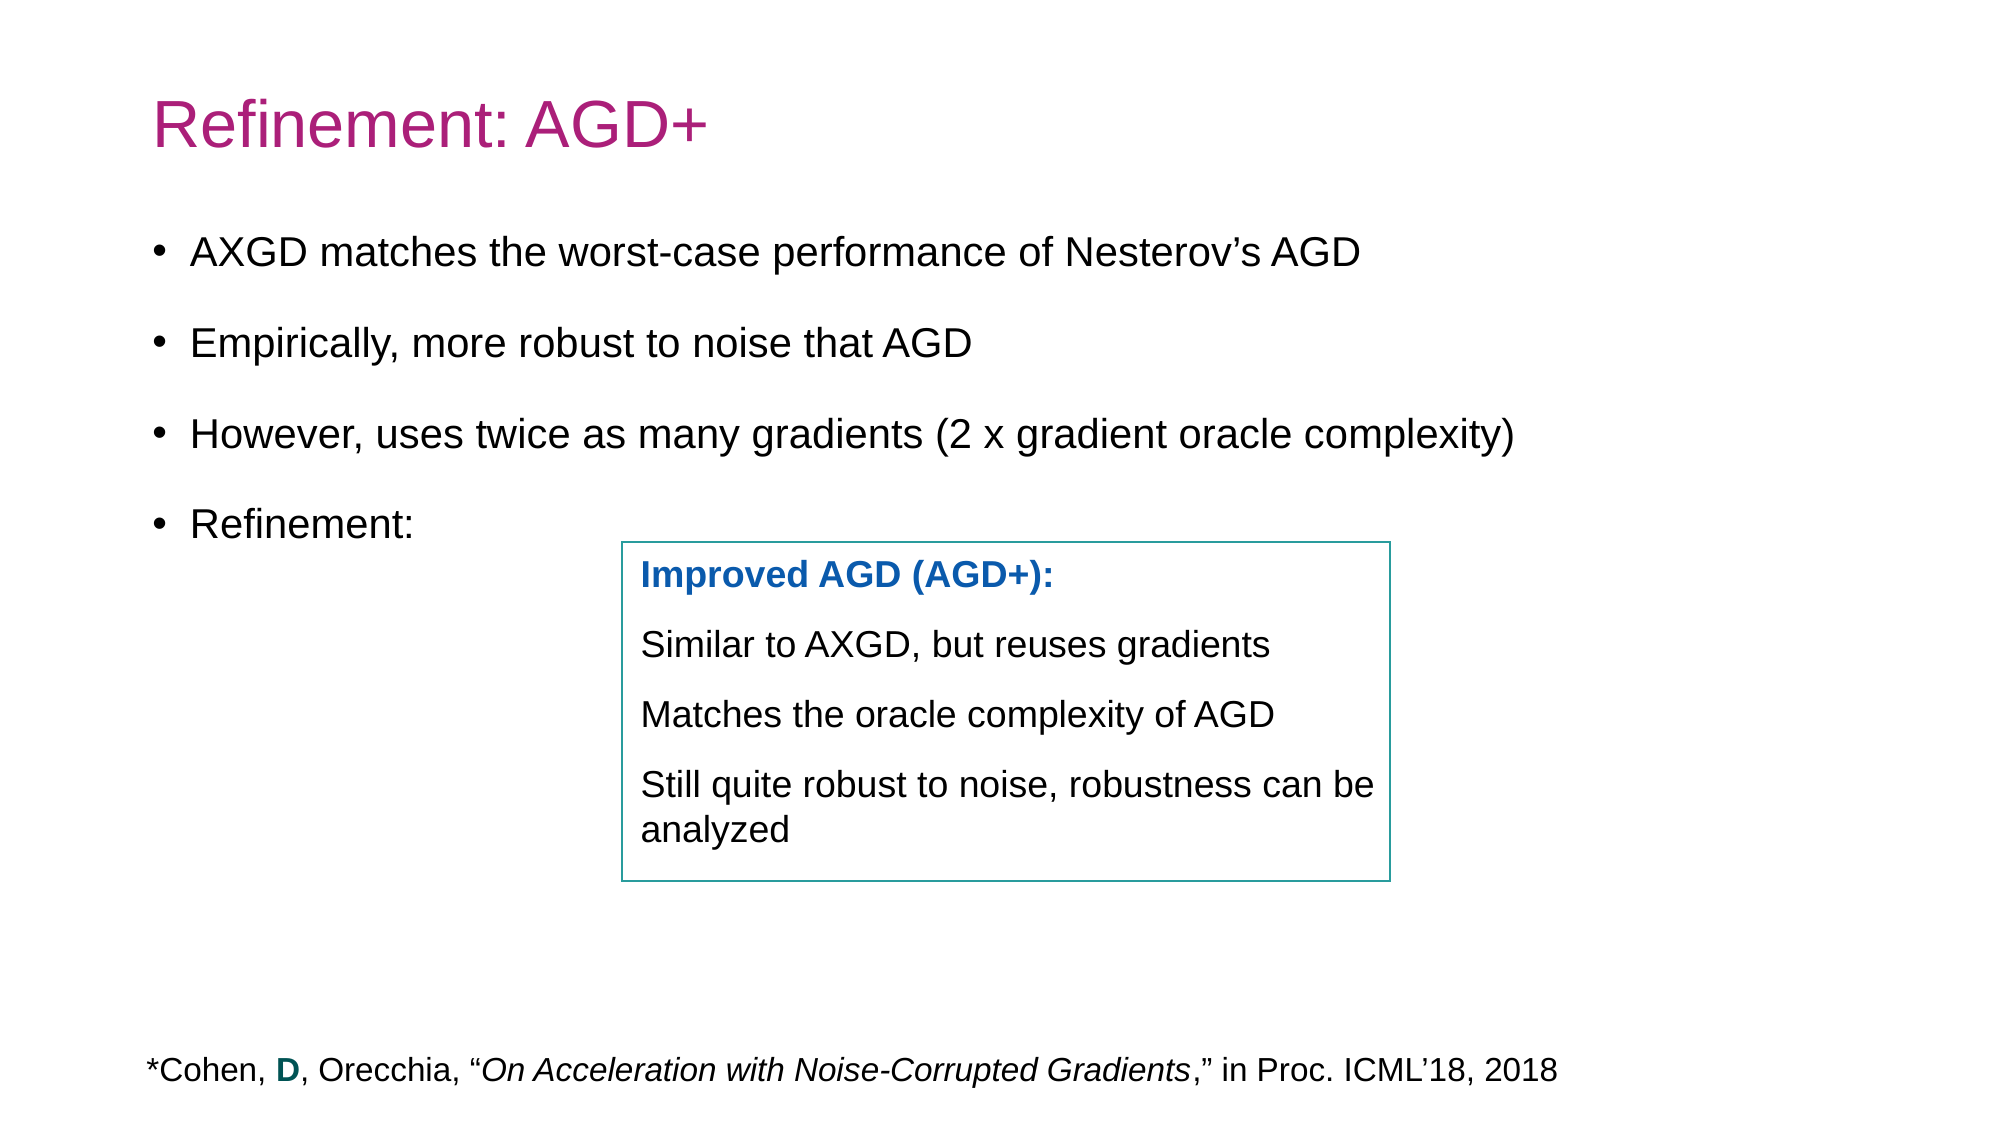

# Refinement: AGD+
AXGD matches the worst-case performance of Nesterov’s AGD
Empirically, more robust to noise that AGD
However, uses twice as many gradients (2 x gradient oracle complexity)
Refinement:

Improved AGD (AGD+):
Similar to AXGD, but reuses gradients
Matches the oracle complexity of AGD
Still quite robust to noise, robustness can be analyzed
*Cohen, D, Orecchia, “On Acceleration with Noise-Corrupted Gradients,” in Proc. ICML’18, 2018